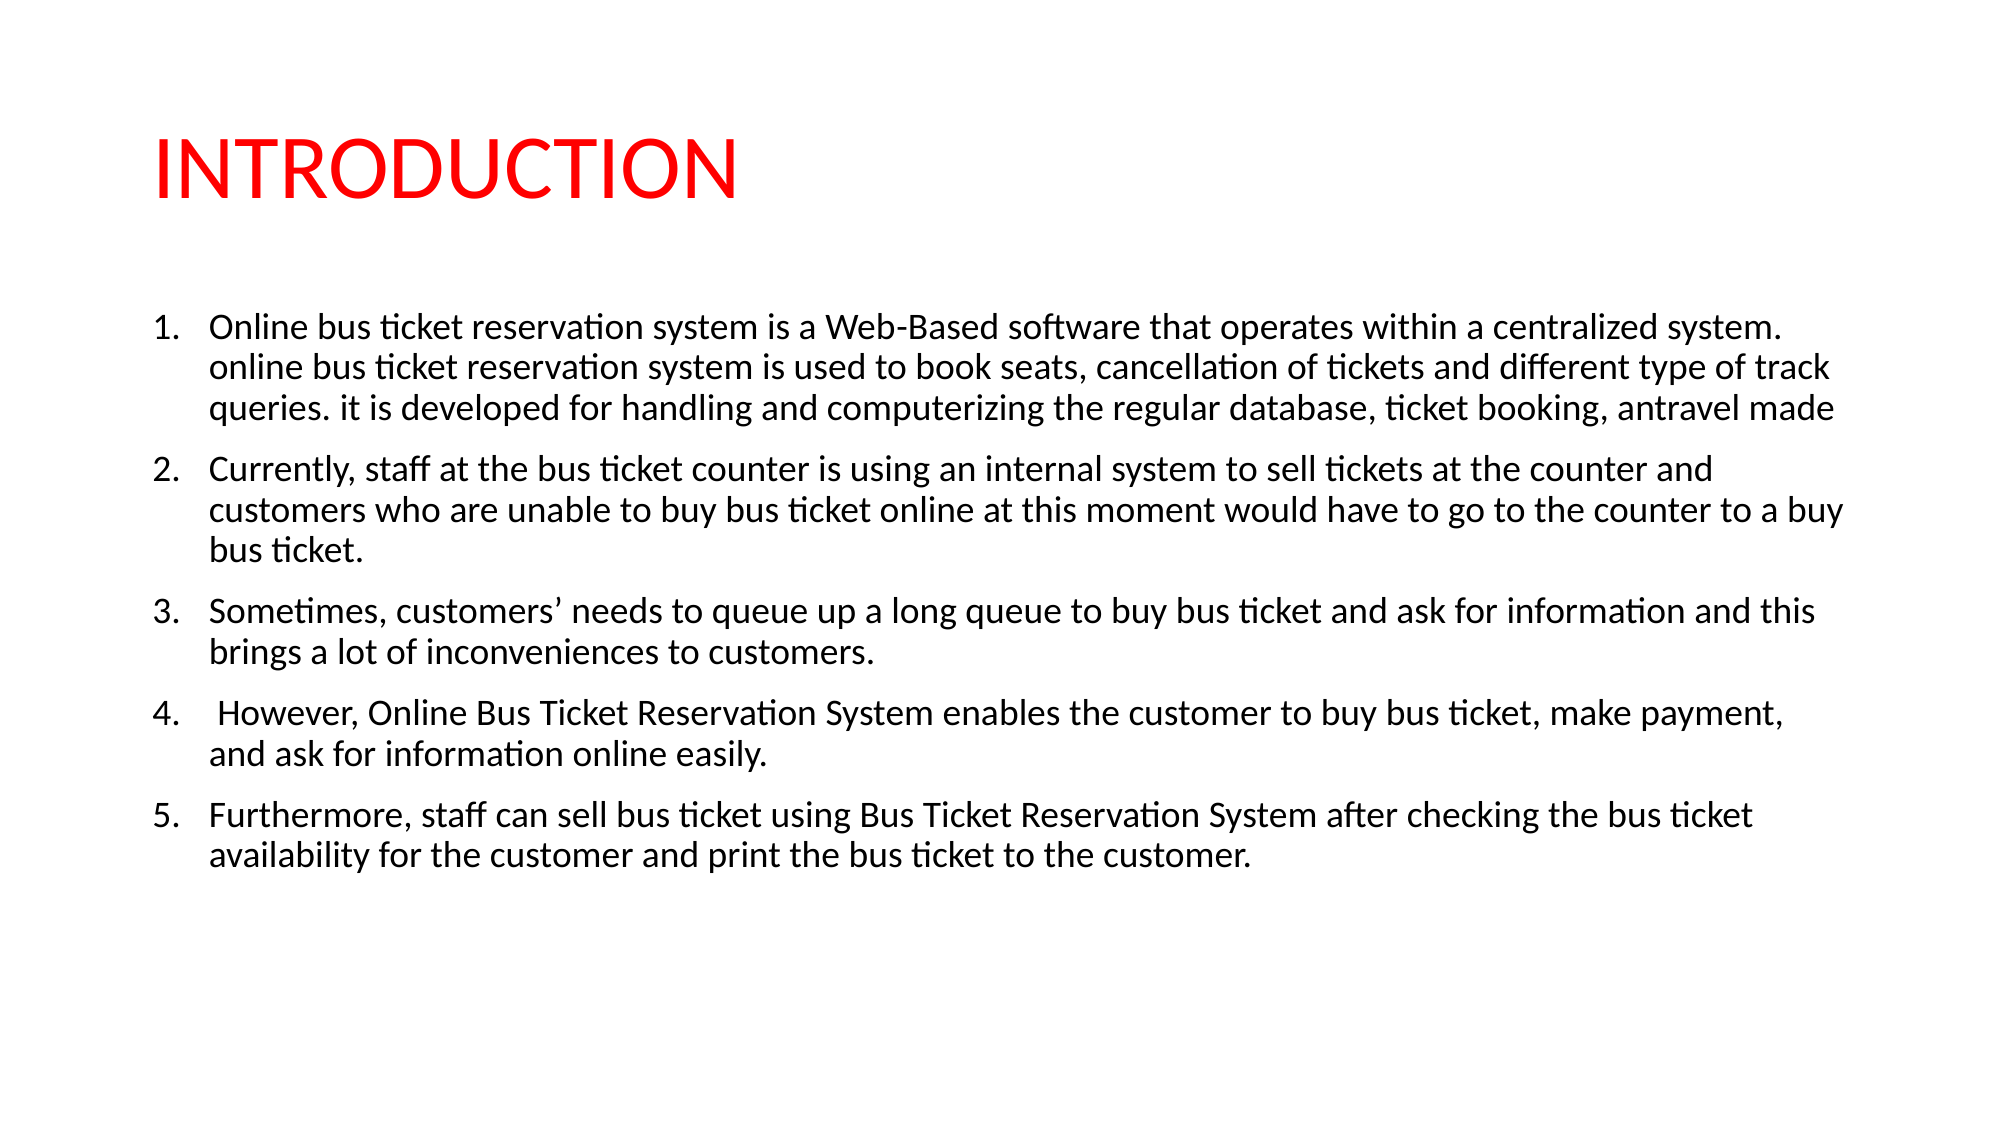

# INTRODUCTION
Online bus ticket reservation system is a Web-Based software that operates within a centralized system. online bus ticket reservation system is used to book seats, cancellation of tickets and different type of track queries. it is developed for handling and computerizing the regular database, ticket booking, antravel made
Currently, staff at the bus ticket counter is using an internal system to sell tickets at the counter and customers who are unable to buy bus ticket online at this moment would have to go to the counter to a buy bus ticket.
Sometimes, customers’ needs to queue up a long queue to buy bus ticket and ask for information and this brings a lot of inconveniences to customers.
 However, Online Bus Ticket Reservation System enables the customer to buy bus ticket, make payment, and ask for information online easily.
Furthermore, staff can sell bus ticket using Bus Ticket Reservation System after checking the bus ticket availability for the customer and print the bus ticket to the customer.